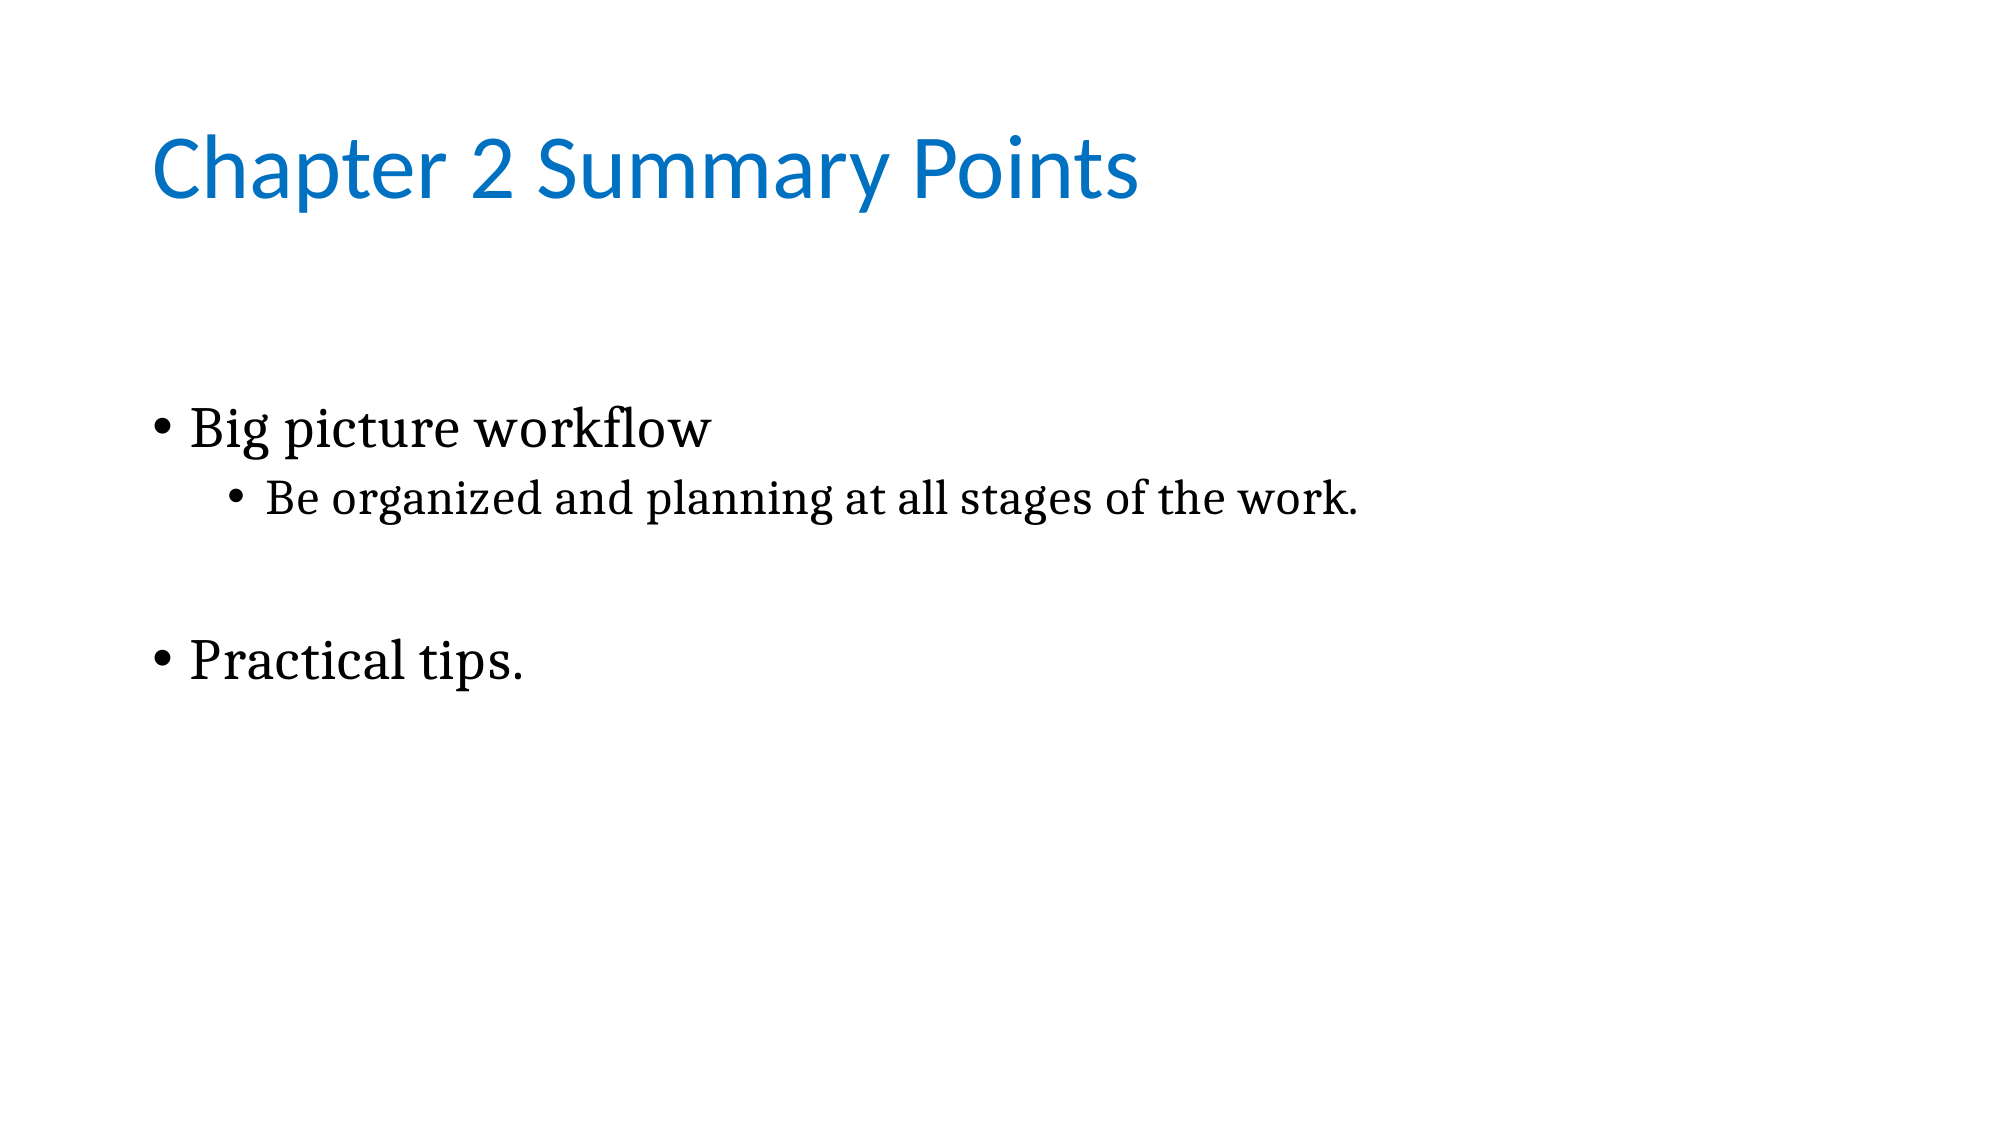

# Chapter 2 Summary Points

Big picture workflow
Be organized and planning at all stages of the work.

Practical tips.